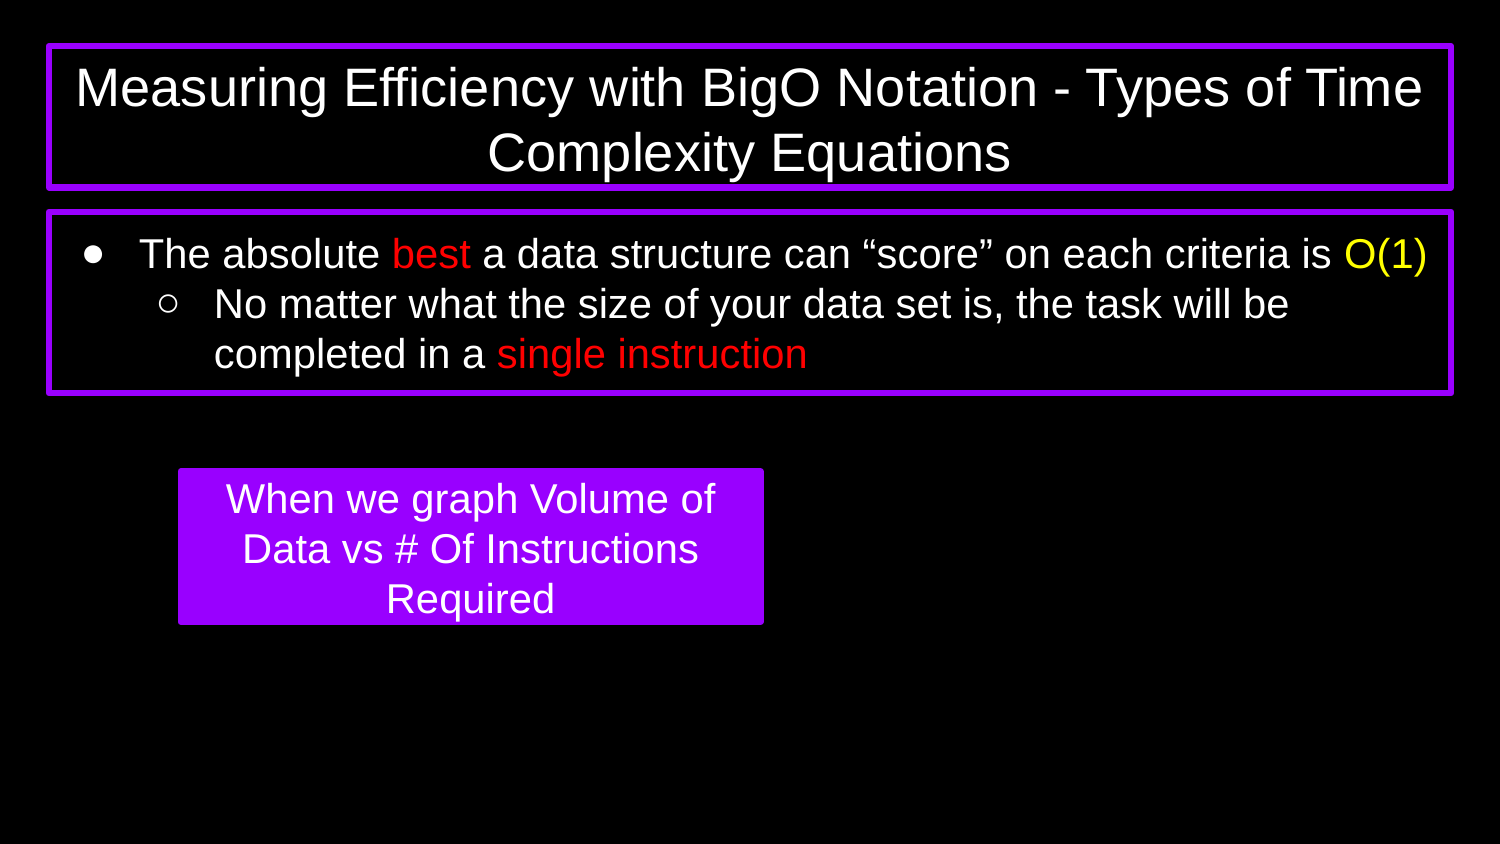

Measuring Efficiency with BigO Notation - Types of Time Complexity Equations
The absolute best a data structure can “score” on each criteria is O(1)
No matter what the size of your data set is, the task will be completed in a single instruction
# When we graph Volume of Data vs # Of Instructions Required